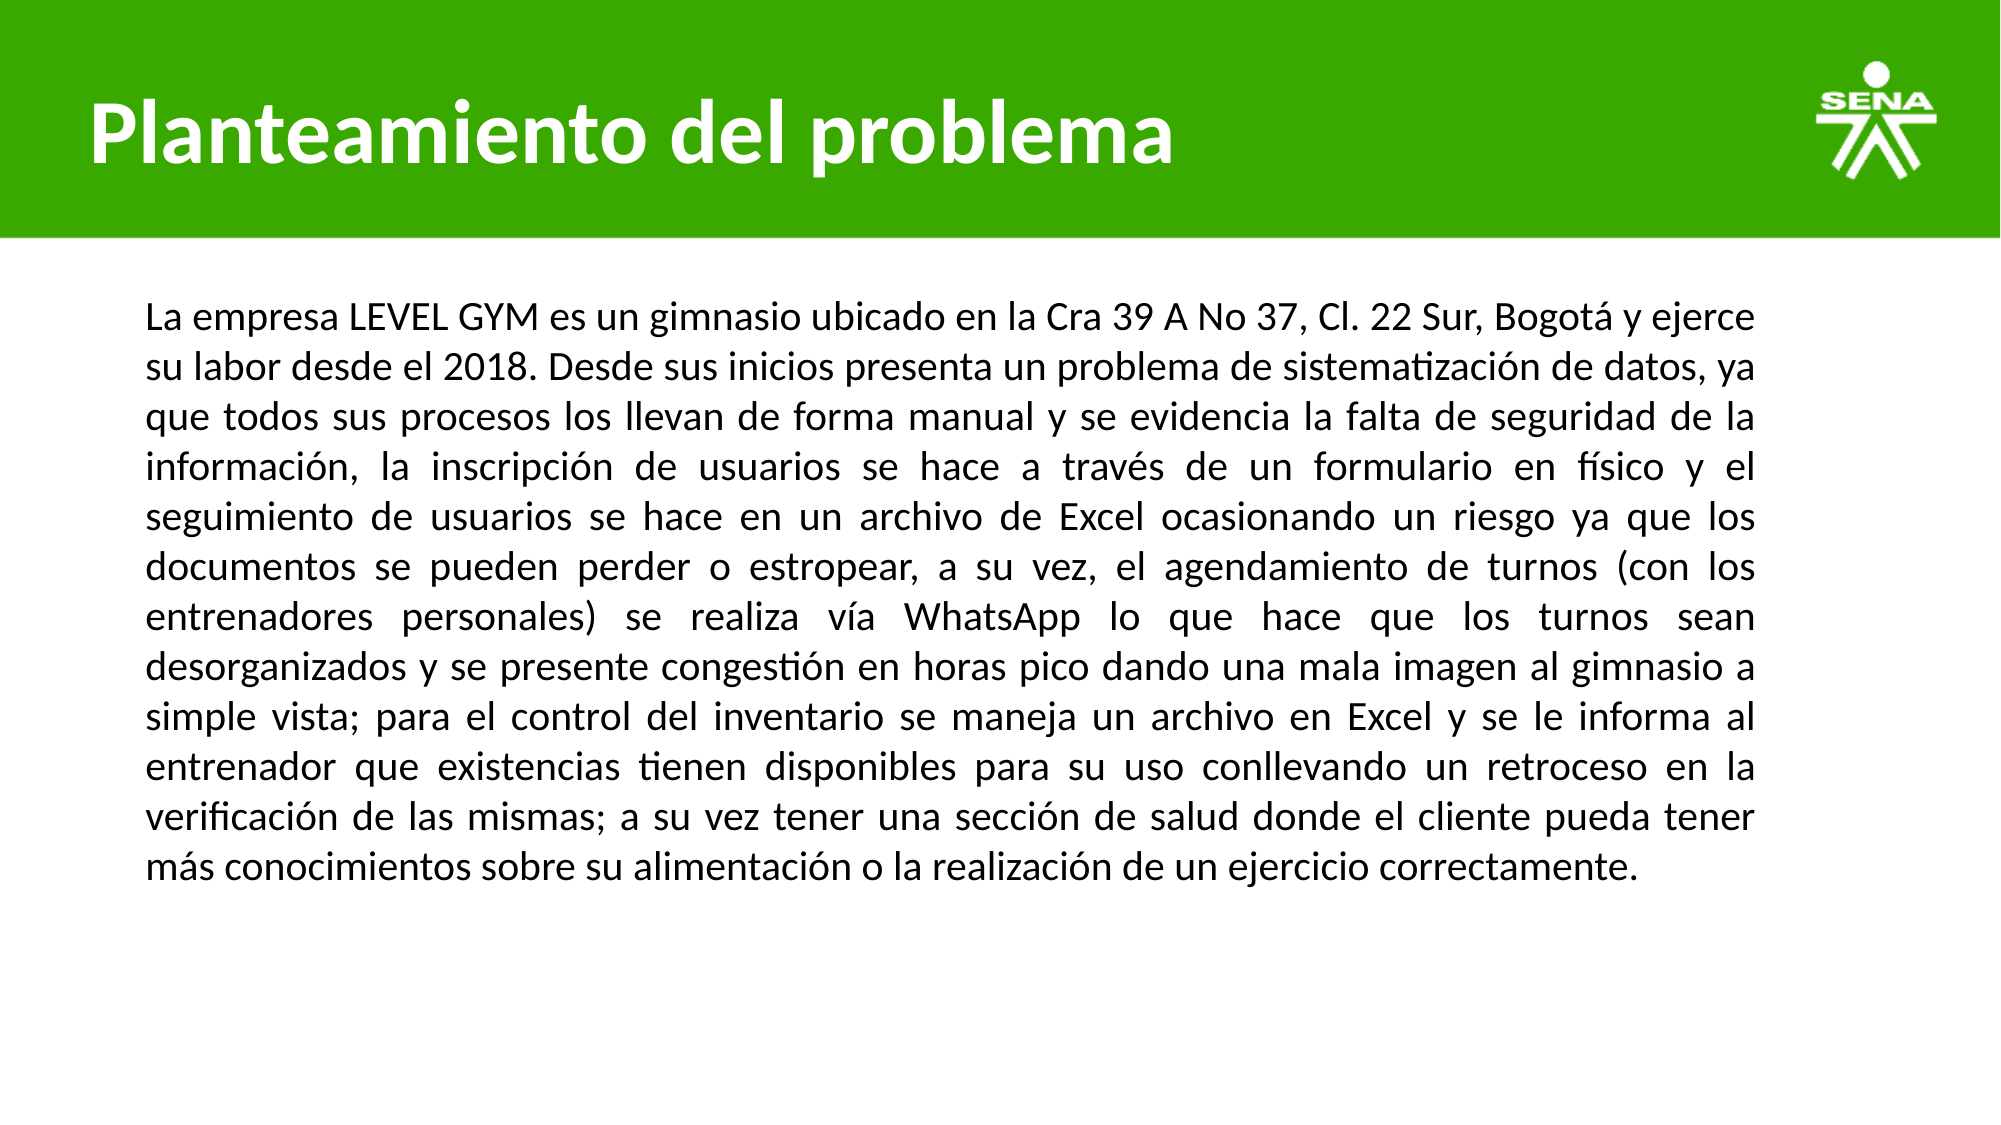

# Planteamiento del problema
La empresa LEVEL GYM es un gimnasio ubicado en la Cra 39 A No 37, Cl. 22 Sur, Bogotá y ejerce su labor desde el 2018. Desde sus inicios presenta un problema de sistematización de datos, ya que todos sus procesos los llevan de forma manual y se evidencia la falta de seguridad de la información, la inscripción de usuarios se hace a través de un formulario en físico y el seguimiento de usuarios se hace en un archivo de Excel ocasionando un riesgo ya que los documentos se pueden perder o estropear, a su vez, el agendamiento de turnos (con los entrenadores personales) se realiza vía WhatsApp lo que hace que los turnos sean desorganizados y se presente congestión en horas pico dando una mala imagen al gimnasio a simple vista; para el control del inventario se maneja un archivo en Excel y se le informa al entrenador que existencias tienen disponibles para su uso conllevando un retroceso en la verificación de las mismas; a su vez tener una sección de salud donde el cliente pueda tener más conocimientos sobre su alimentación o la realización de un ejercicio correctamente.